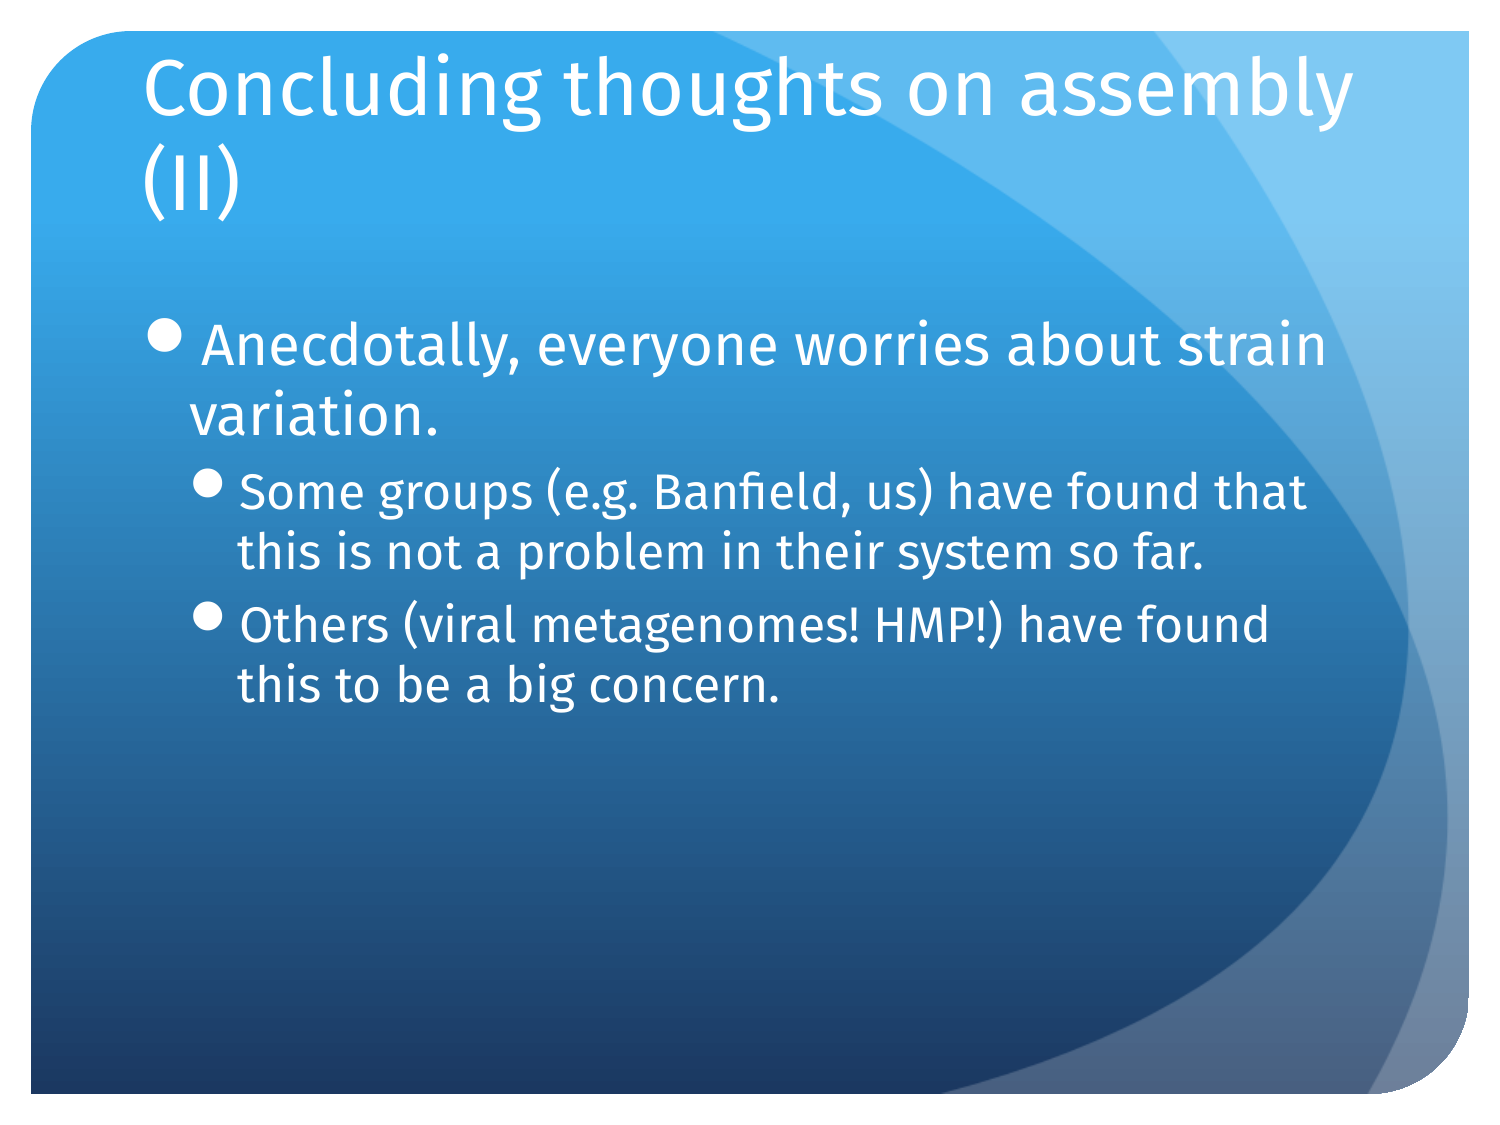

# Concluding thoughts on assembly (II)
Anecdotally, everyone worries about strain variation.
Some groups (e.g. Banfield, us) have found that this is not a problem in their system so far.
Others (viral metagenomes! HMP!) have found this to be a big concern.